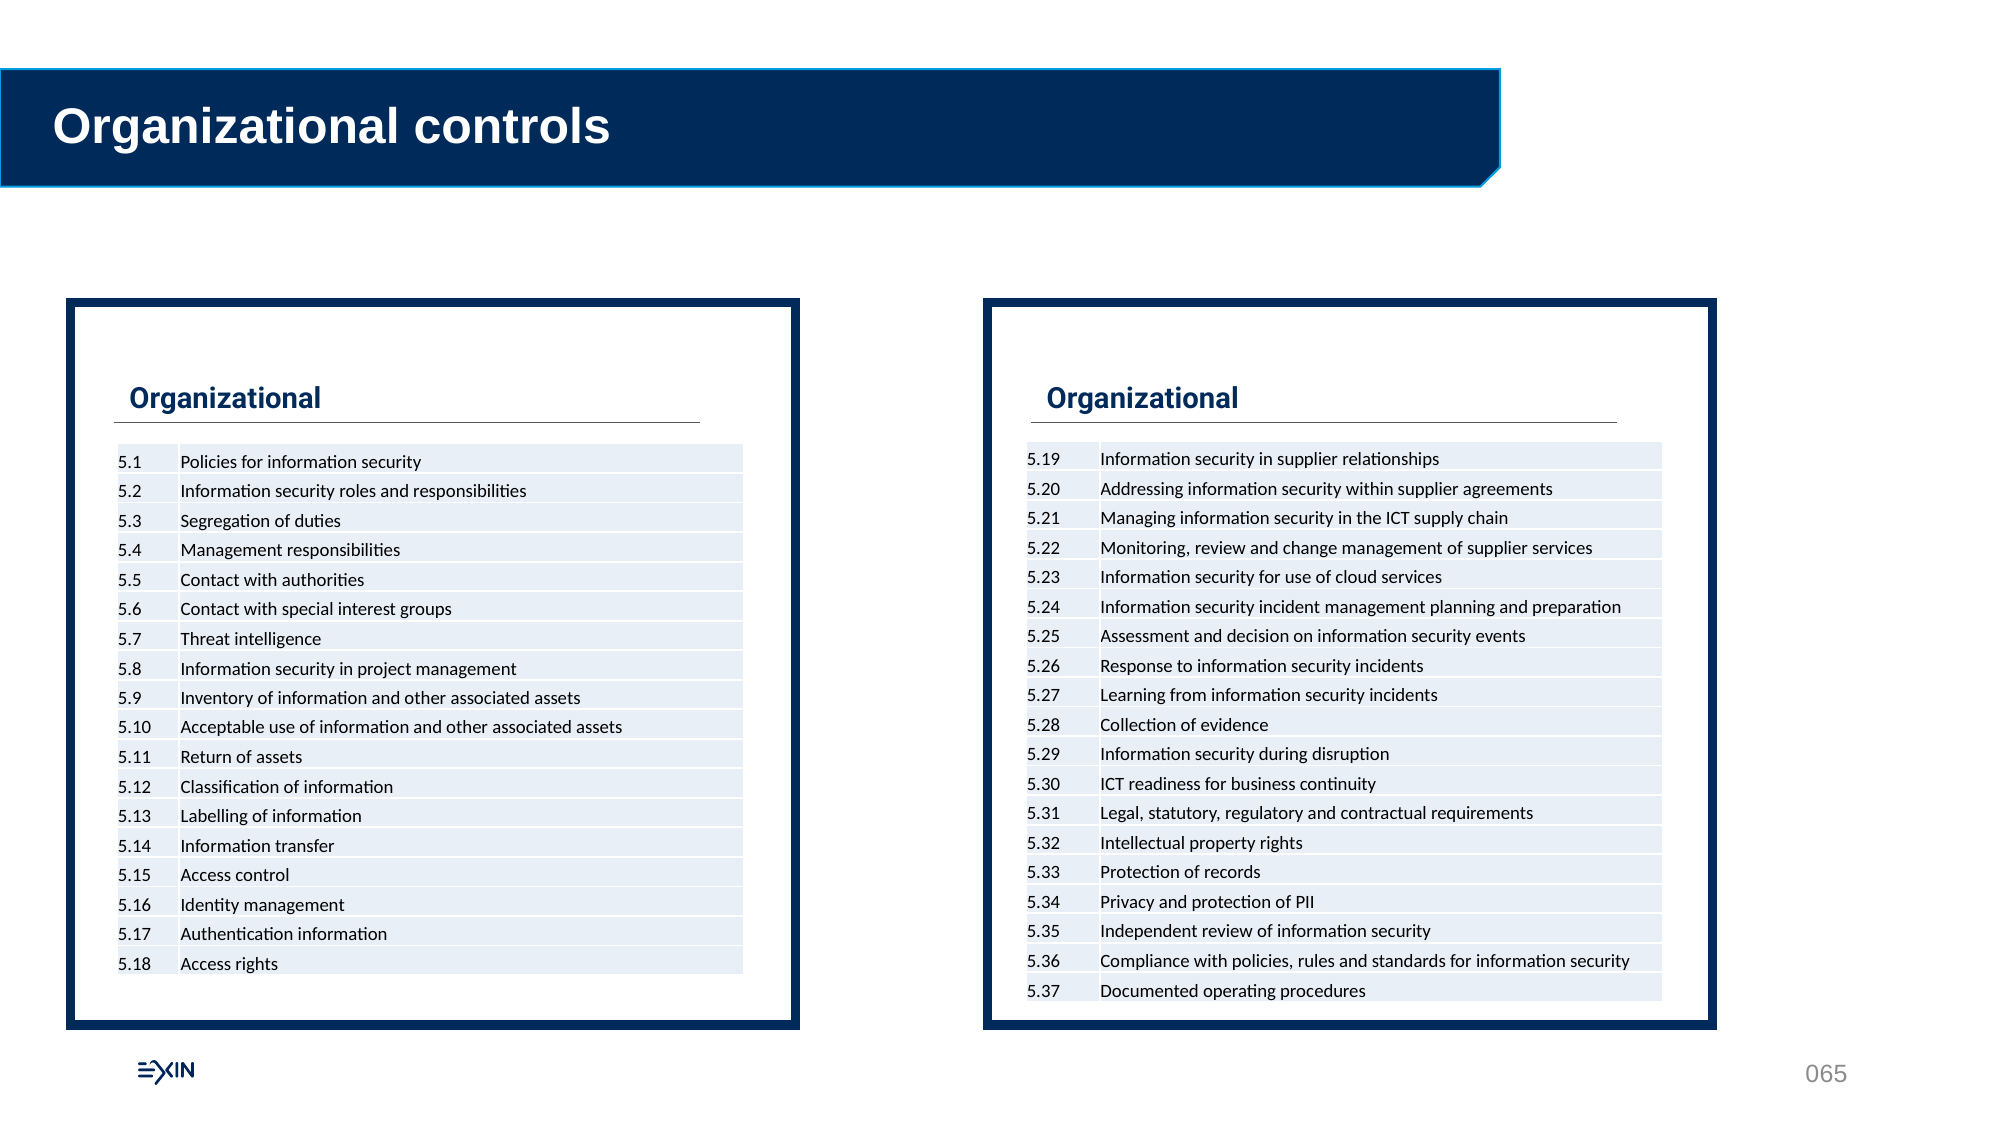

Organizational controls

Organizational

Organizational
| 5.19 | Information security in supplier relationships |
| --- | --- |
| 5.20 | Addressing information security within supplier agreements |
| 5.21 | Managing information security in the ICT supply chain |
| 5.22 | Monitoring, review and change management of supplier services |
| 5.23 | Information security for use of cloud services |
| 5.24 | Information security incident management planning and preparation |
| 5.25 | Assessment and decision on information security events |
| 5.26 | Response to information security incidents |
| 5.27 | Learning from information security incidents |
| 5.28 | Collection of evidence |
| 5.29 | Information security during disruption |
| 5.30 | ICT readiness for business continuity |
| 5.31 | Legal, statutory, regulatory and contractual requirements |
| 5.32 | Intellectual property rights |
| 5.33 | Protection of records |
| 5.34 | Privacy and protection of PII |
| 5.35 | Independent review of information security |
| 5.36 | Compliance with policies, rules and standards for information security |
| 5.37 | Documented operating procedures |
| 5.1 | Policies for information security |
| --- | --- |
| 5.2 | Information security roles and responsibilities |
| 5.3 | Segregation of duties |
| 5.4 | Management responsibilities |
| 5.5 | Contact with authorities |
| 5.6 | Contact with special interest groups |
| 5.7 | Threat intelligence |
| 5.8 | Information security in project management |
| 5.9 | Inventory of information and other associated assets |
| 5.10 | Acceptable use of information and other associated assets |
| 5.11 | Return of assets |
| 5.12 | Classification of information |
| 5.13 | Labelling of information |
| 5.14 | Information transfer |
| 5.15 | Access control |
| 5.16 | Identity management |
| 5.17 | Authentication information |
| 5.18 | Access rights |
065